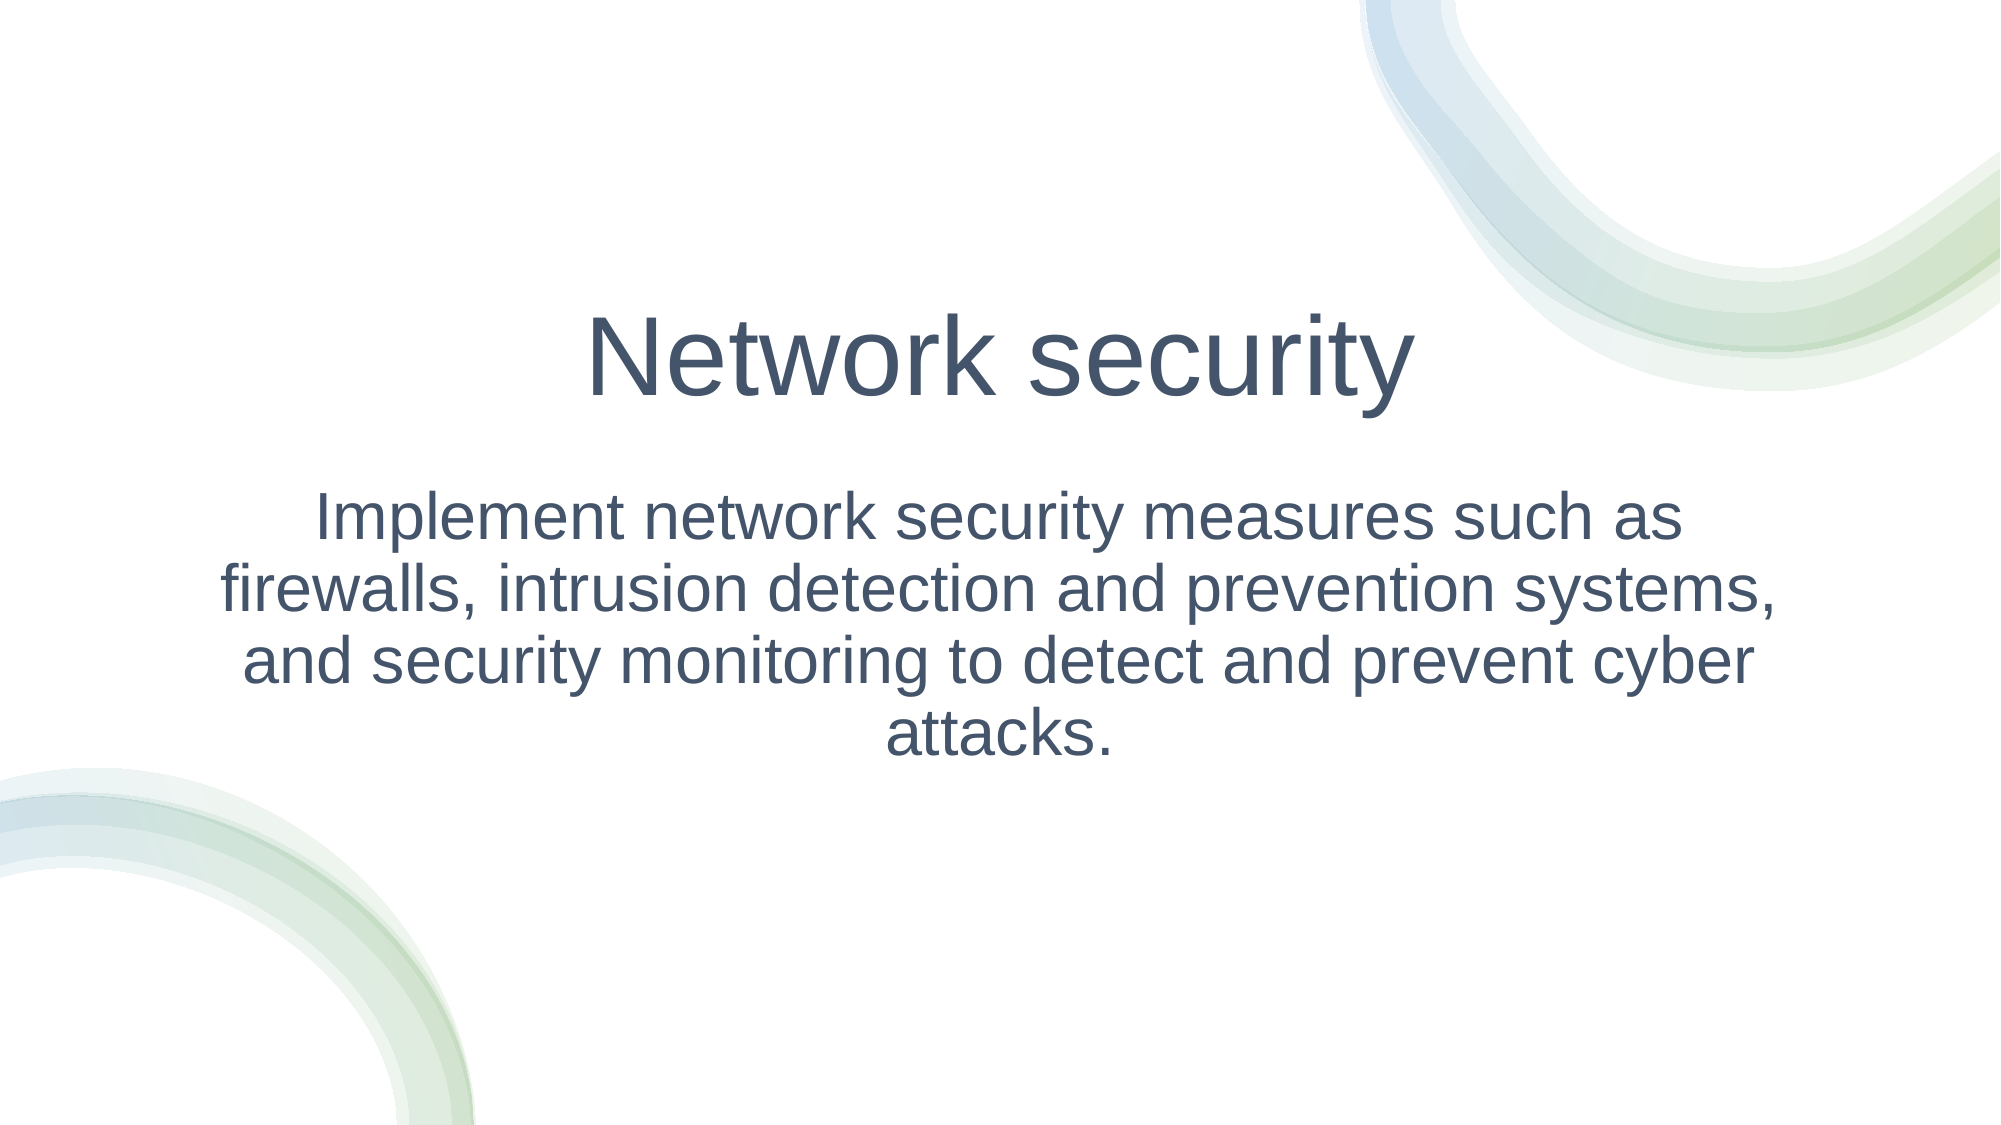

# Network security
Implement network security measures such as firewalls, intrusion detection and prevention systems, and security monitoring to detect and prevent cyber attacks.